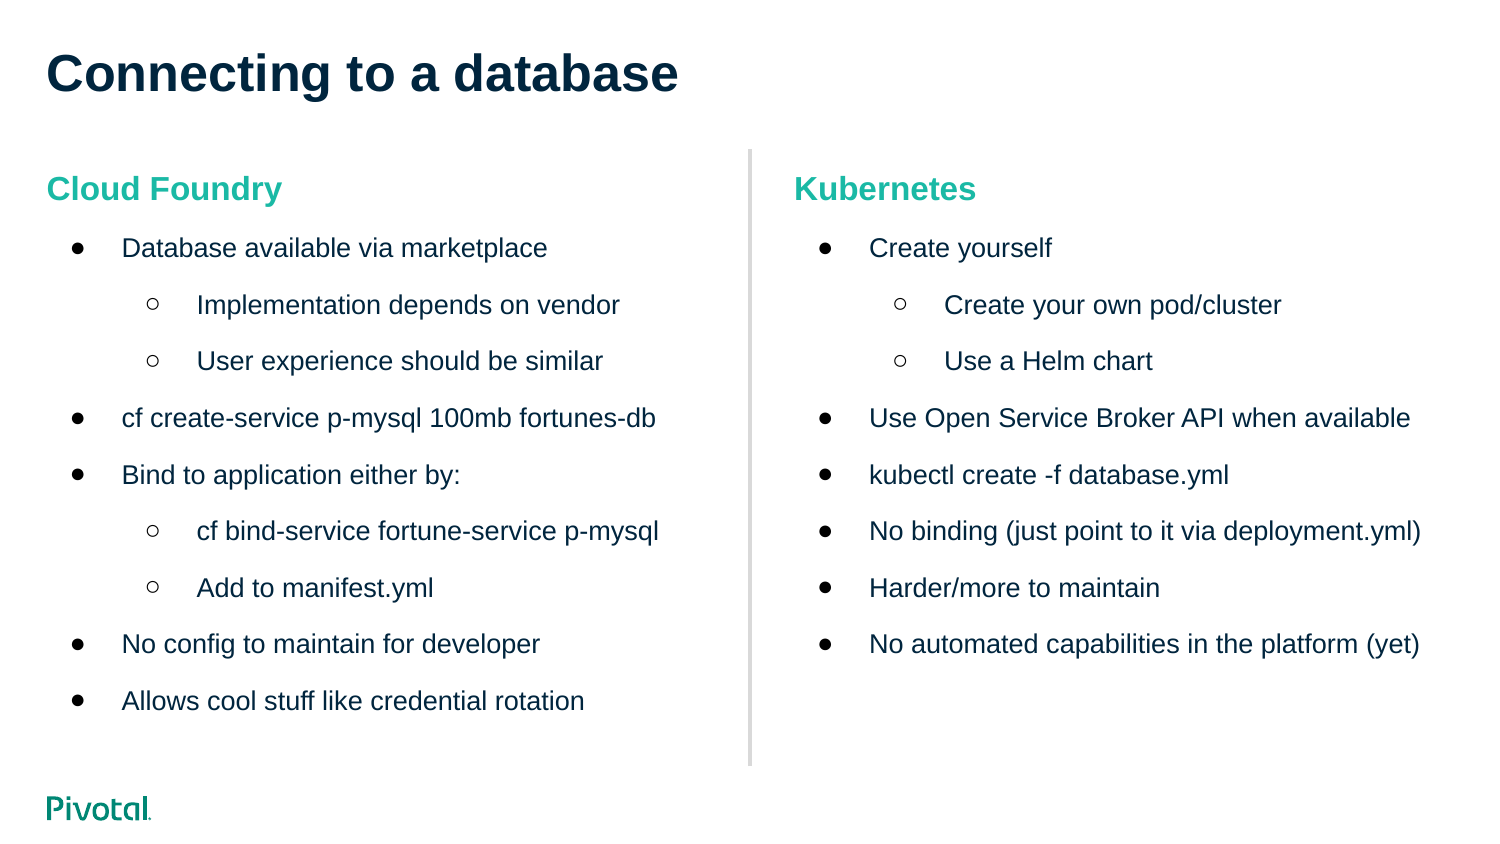

# Connecting to a database
Cloud Foundry
Database available via marketplace
Implementation depends on vendor
User experience should be similar
cf create-service p-mysql 100mb fortunes-db
Bind to application either by:
cf bind-service fortune-service p-mysql
Add to manifest.yml
No config to maintain for developer
Allows cool stuff like credential rotation
Kubernetes
Create yourself
Create your own pod/cluster
Use a Helm chart
Use Open Service Broker API when available
kubectl create -f database.yml
No binding (just point to it via deployment.yml)
Harder/more to maintain
No automated capabilities in the platform (yet)